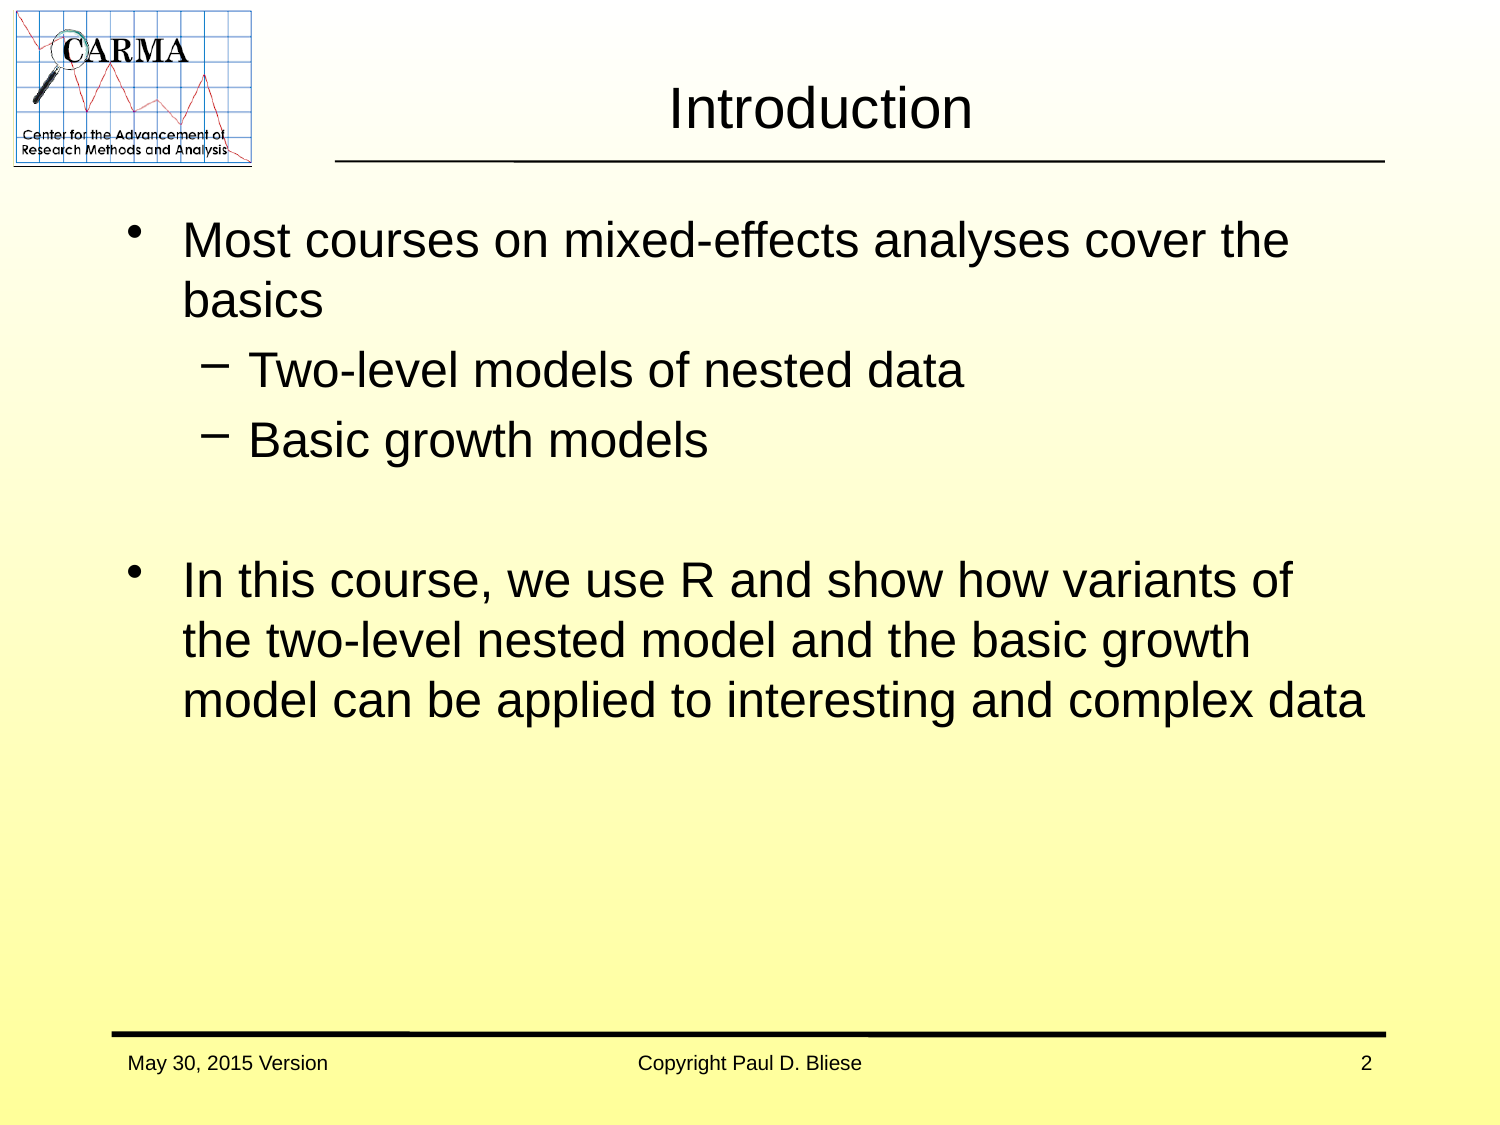

# Introduction
Most courses on mixed-effects analyses cover the basics
Two-level models of nested data
Basic growth models

In this course, we use R and show how variants of the two-level nested model and the basic growth model can be applied to interesting and complex data
May 30, 2015 Version
Copyright Paul D. Bliese
2